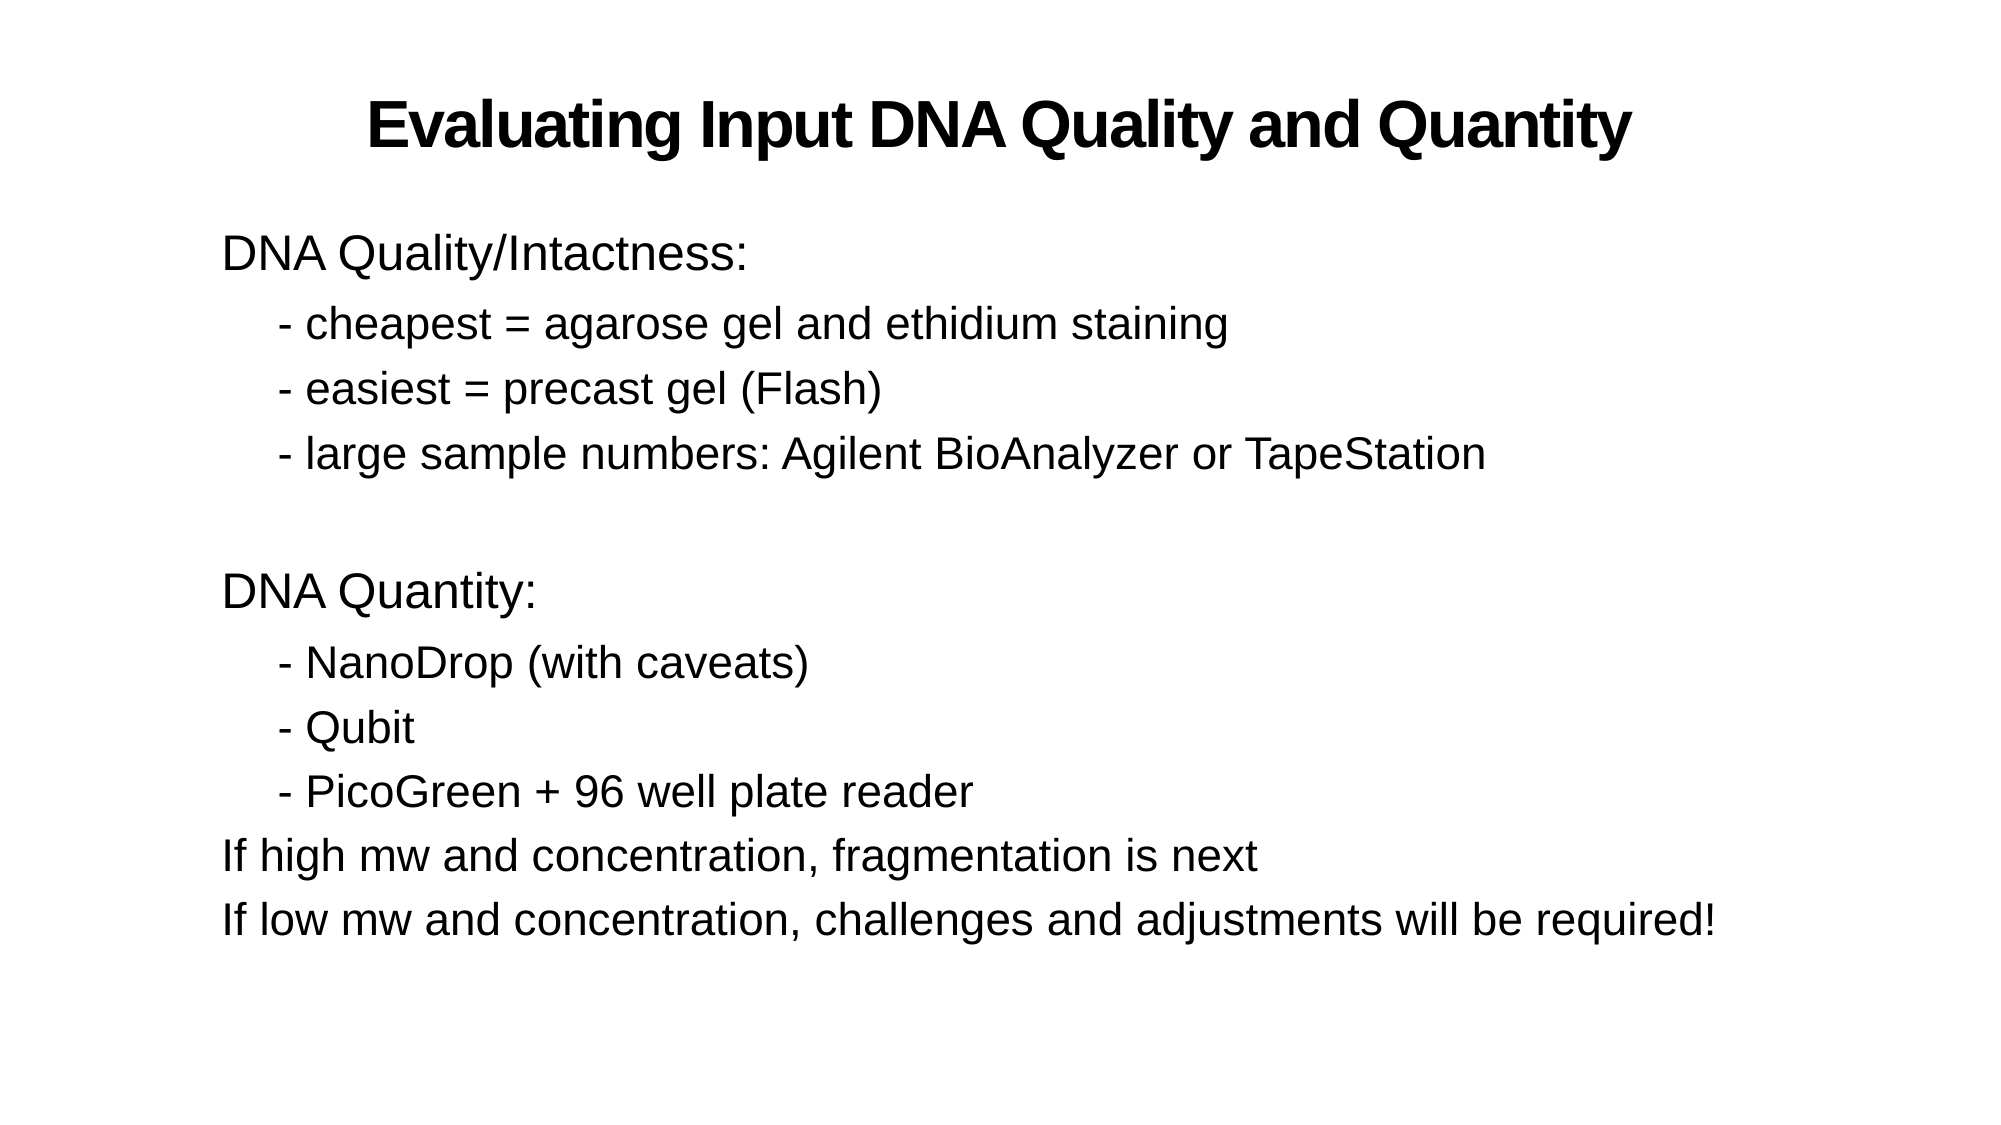

# Evaluating Input DNA Quality and Quantity
DNA Quality/Intactness:
	- cheapest = agarose gel and ethidium staining
	- easiest = precast gel (Flash)
	- large sample numbers: Agilent BioAnalyzer or TapeStation

DNA Quantity:
	- NanoDrop (with caveats)
	- Qubit
	- PicoGreen + 96 well plate reader
If high mw and concentration, fragmentation is next
If low mw and concentration, challenges and adjustments will be required!